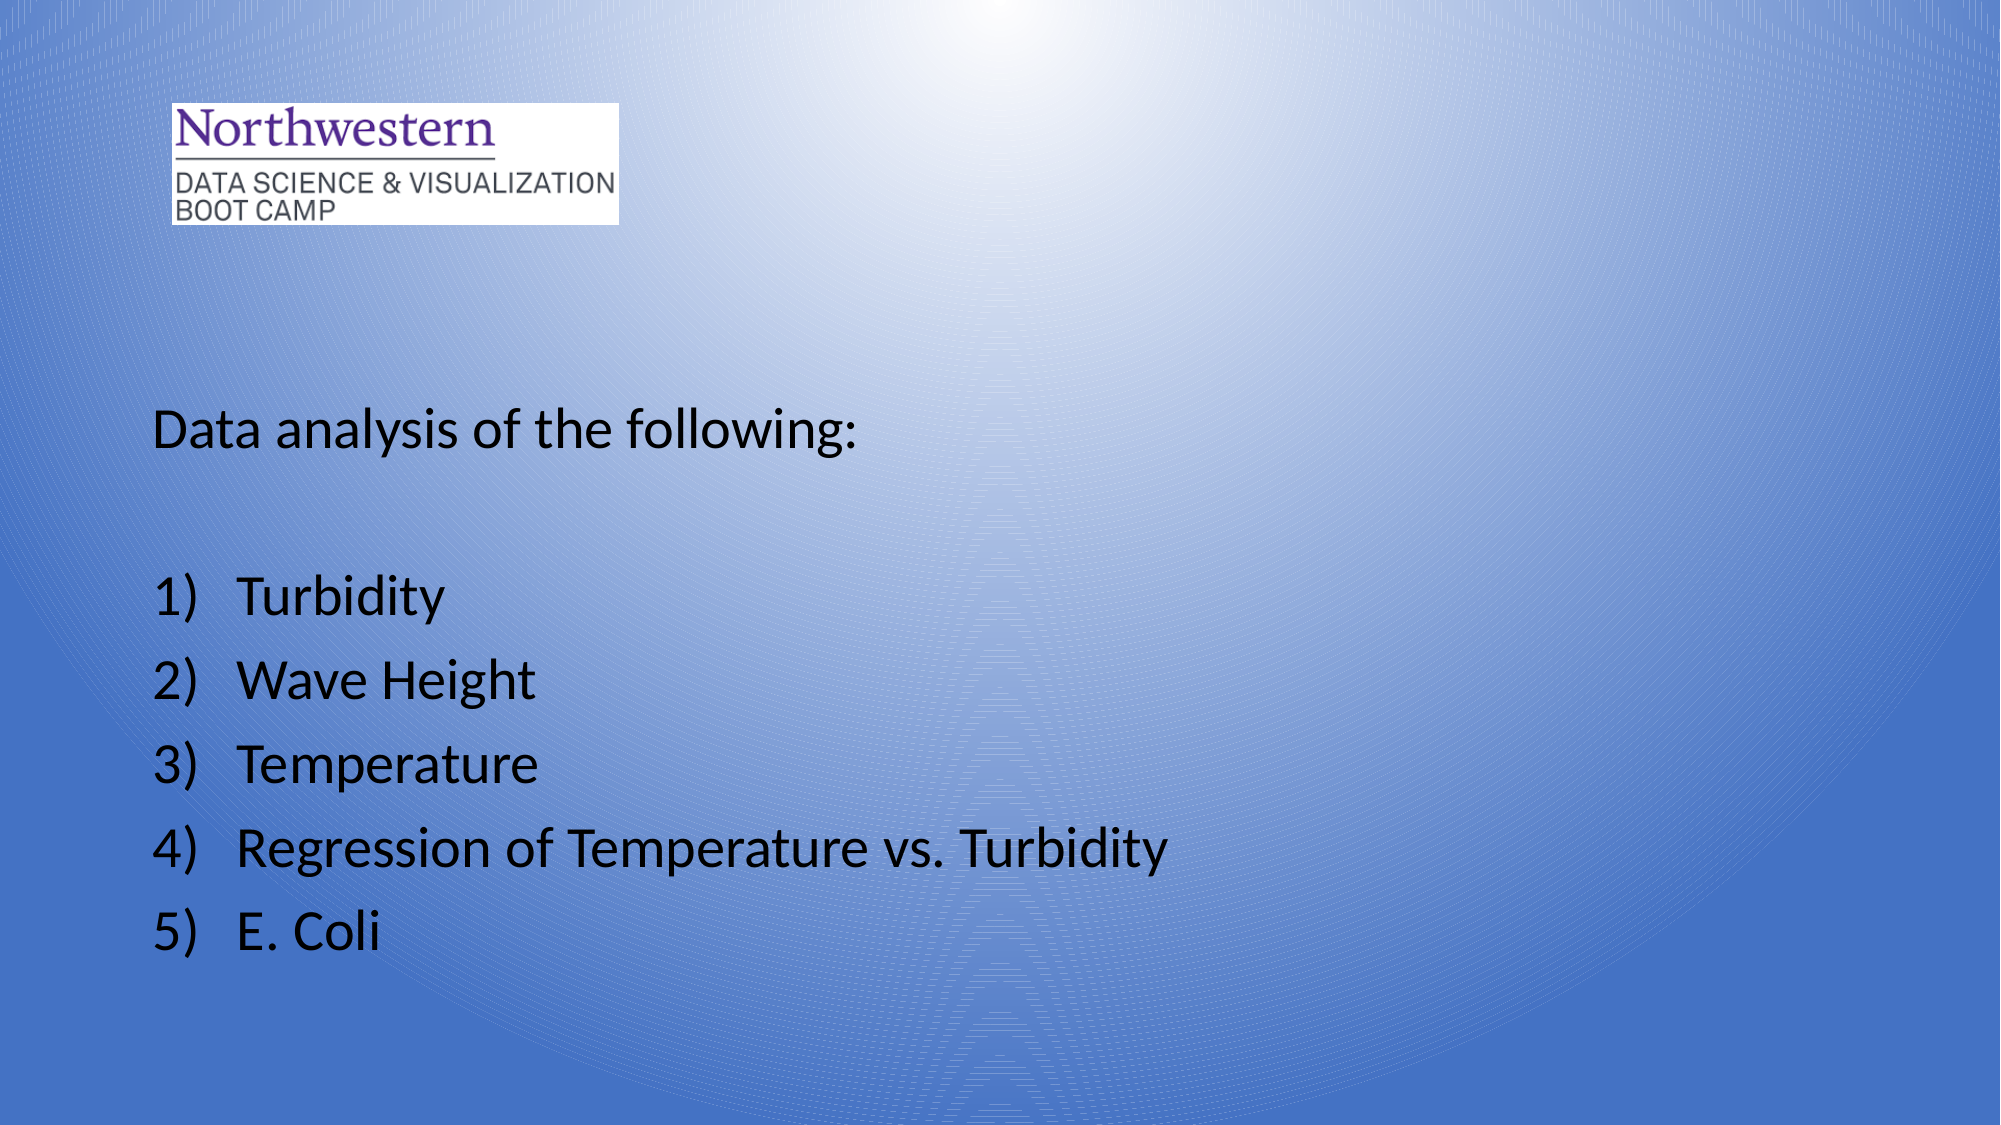

#

Data analysis of the following:

Turbidity
Wave Height
Temperature
Regression of Temperature vs. Turbidity
E. Coli